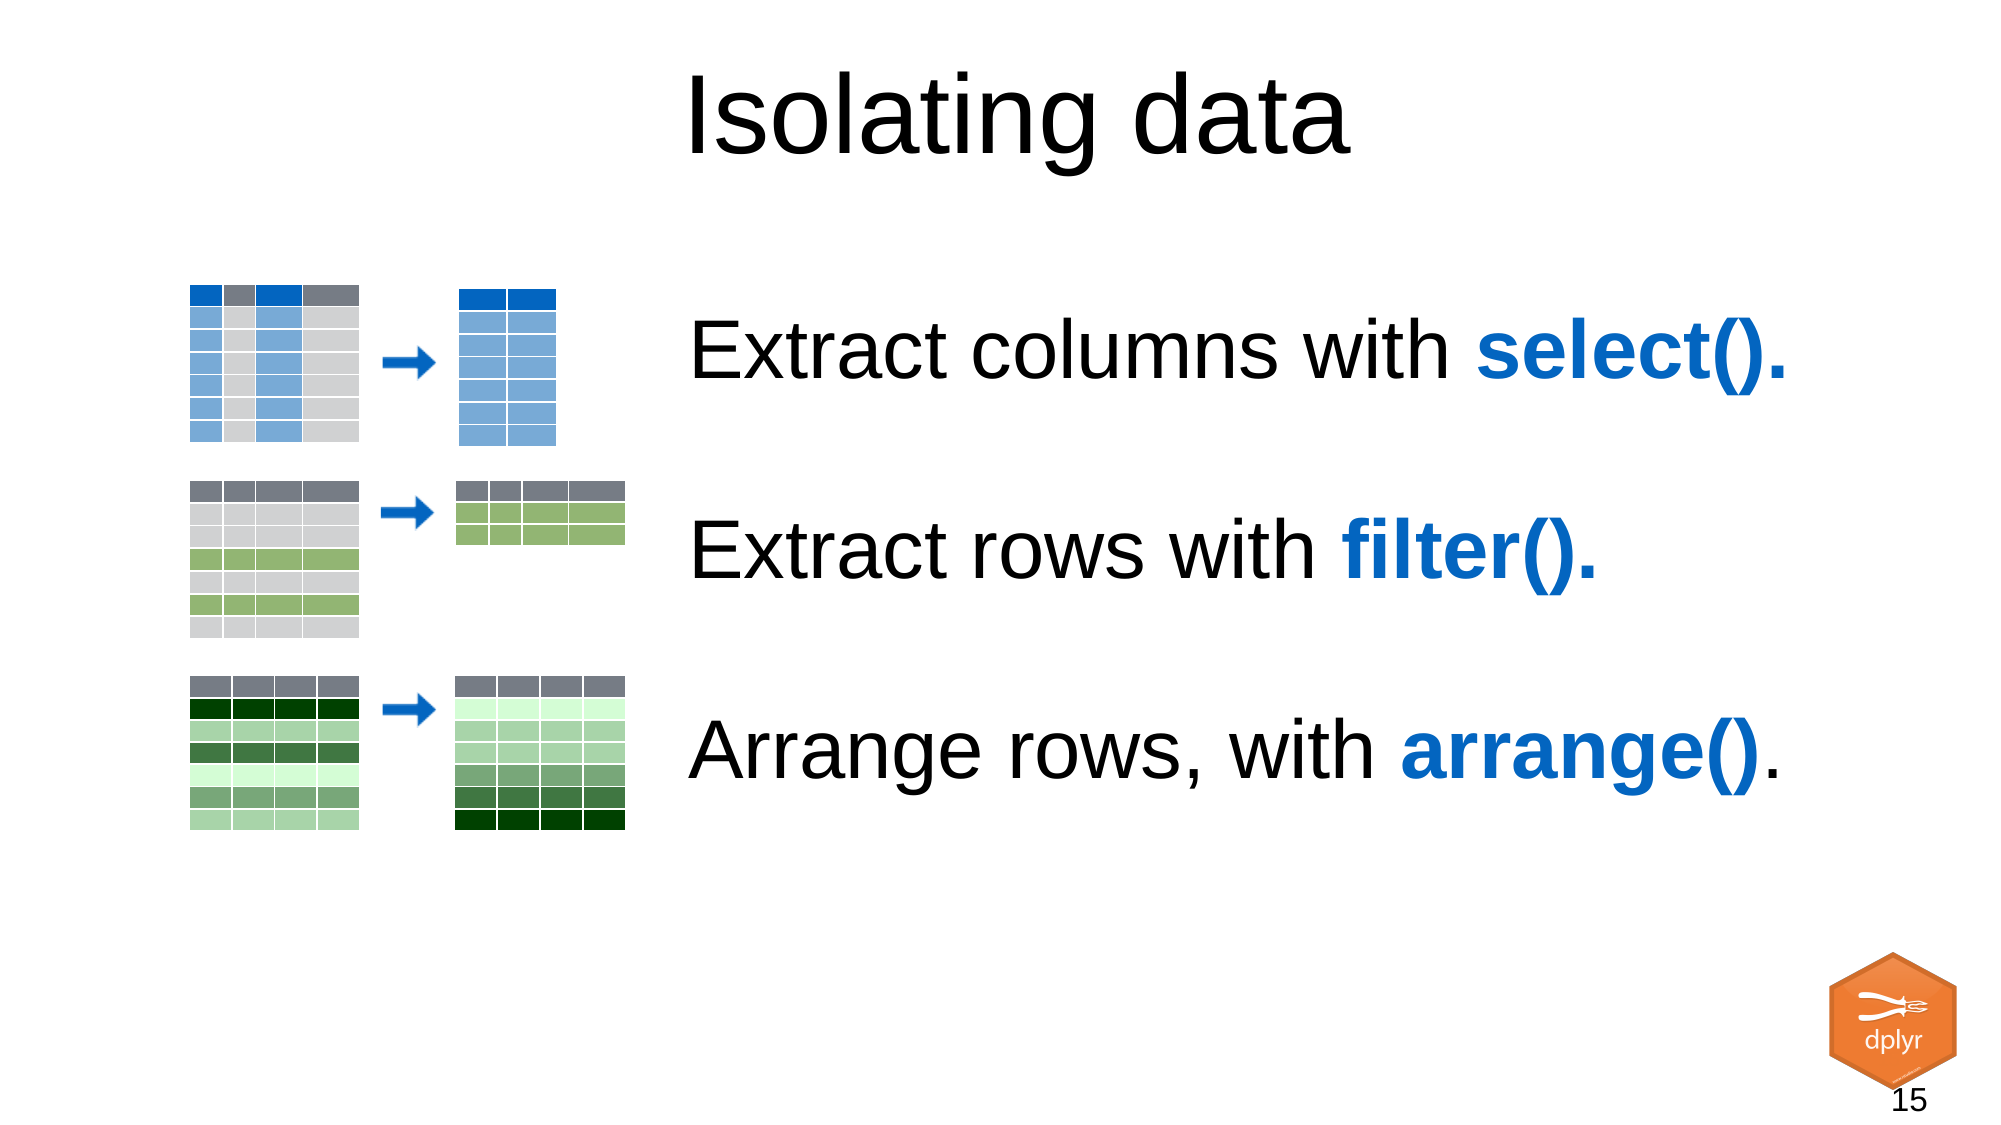

# Isolating data
|  |  |  |  |
| --- | --- | --- | --- |
|  |  |  |  |
|  |  |  |  |
|  |  |  |  |
|  |  |  |  |
|  |  |  |  |
|  |  |  |  |
|  |  |
| --- | --- |
|  |  |
|  |  |
|  |  |
|  |  |
|  |  |
|  |  |
Extract columns with select().

Extract rows with filter().

Arrange rows, with arrange().

|  |  |  |  |
| --- | --- | --- | --- |
|  |  |  |  |
|  |  |  |  |
|  |  |  |  |
|  |  |  |  |
|  |  |  |  |
|  |  |  |  |
|  |  |  |  |
| --- | --- | --- | --- |
|  |  |  |  |
|  |  |  |  |

|  |  |  |  |
| --- | --- | --- | --- |
|  |  |  |  |
|  |  |  |  |
|  |  |  |  |
|  |  |  |  |
|  |  |  |  |
|  |  |  |  |
|  |  |  |  |
| --- | --- | --- | --- |
|  |  |  |  |
|  |  |  |  |
|  |  |  |  |
|  |  |  |  |
|  |  |  |  |
|  |  |  |  |

15